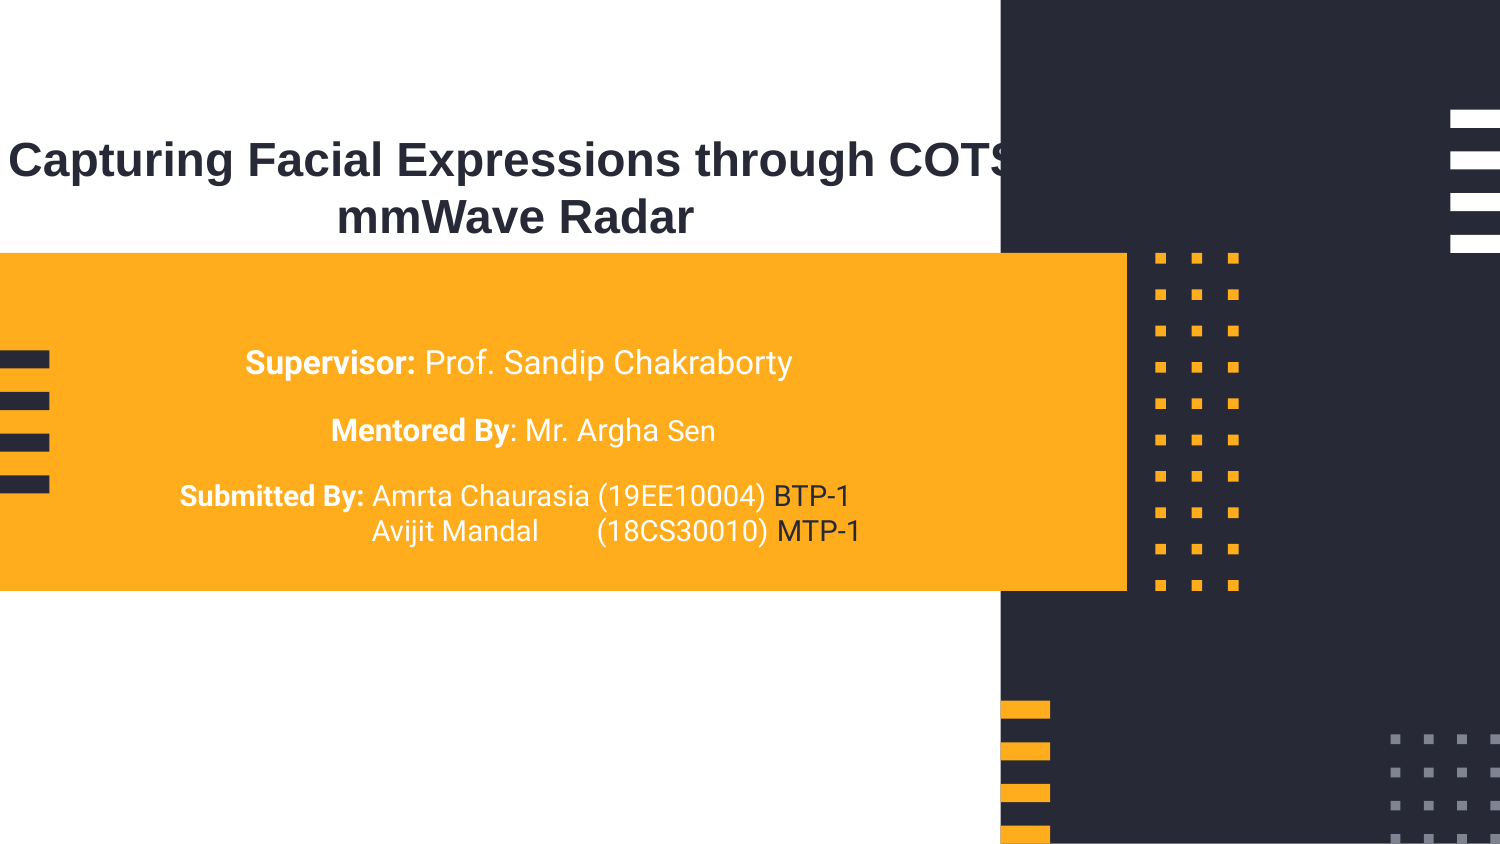

Capturing Facial Expressions through COTS mmWave Radar

         Supervisor: Prof. Sandip Chakraborty
  Mentored By: Mr. Argha Sen
Submitted By: Amrta Chaurasia (19EE10004) BTP-1
                            Avijit Mandal        (18CS30010) MTP-1